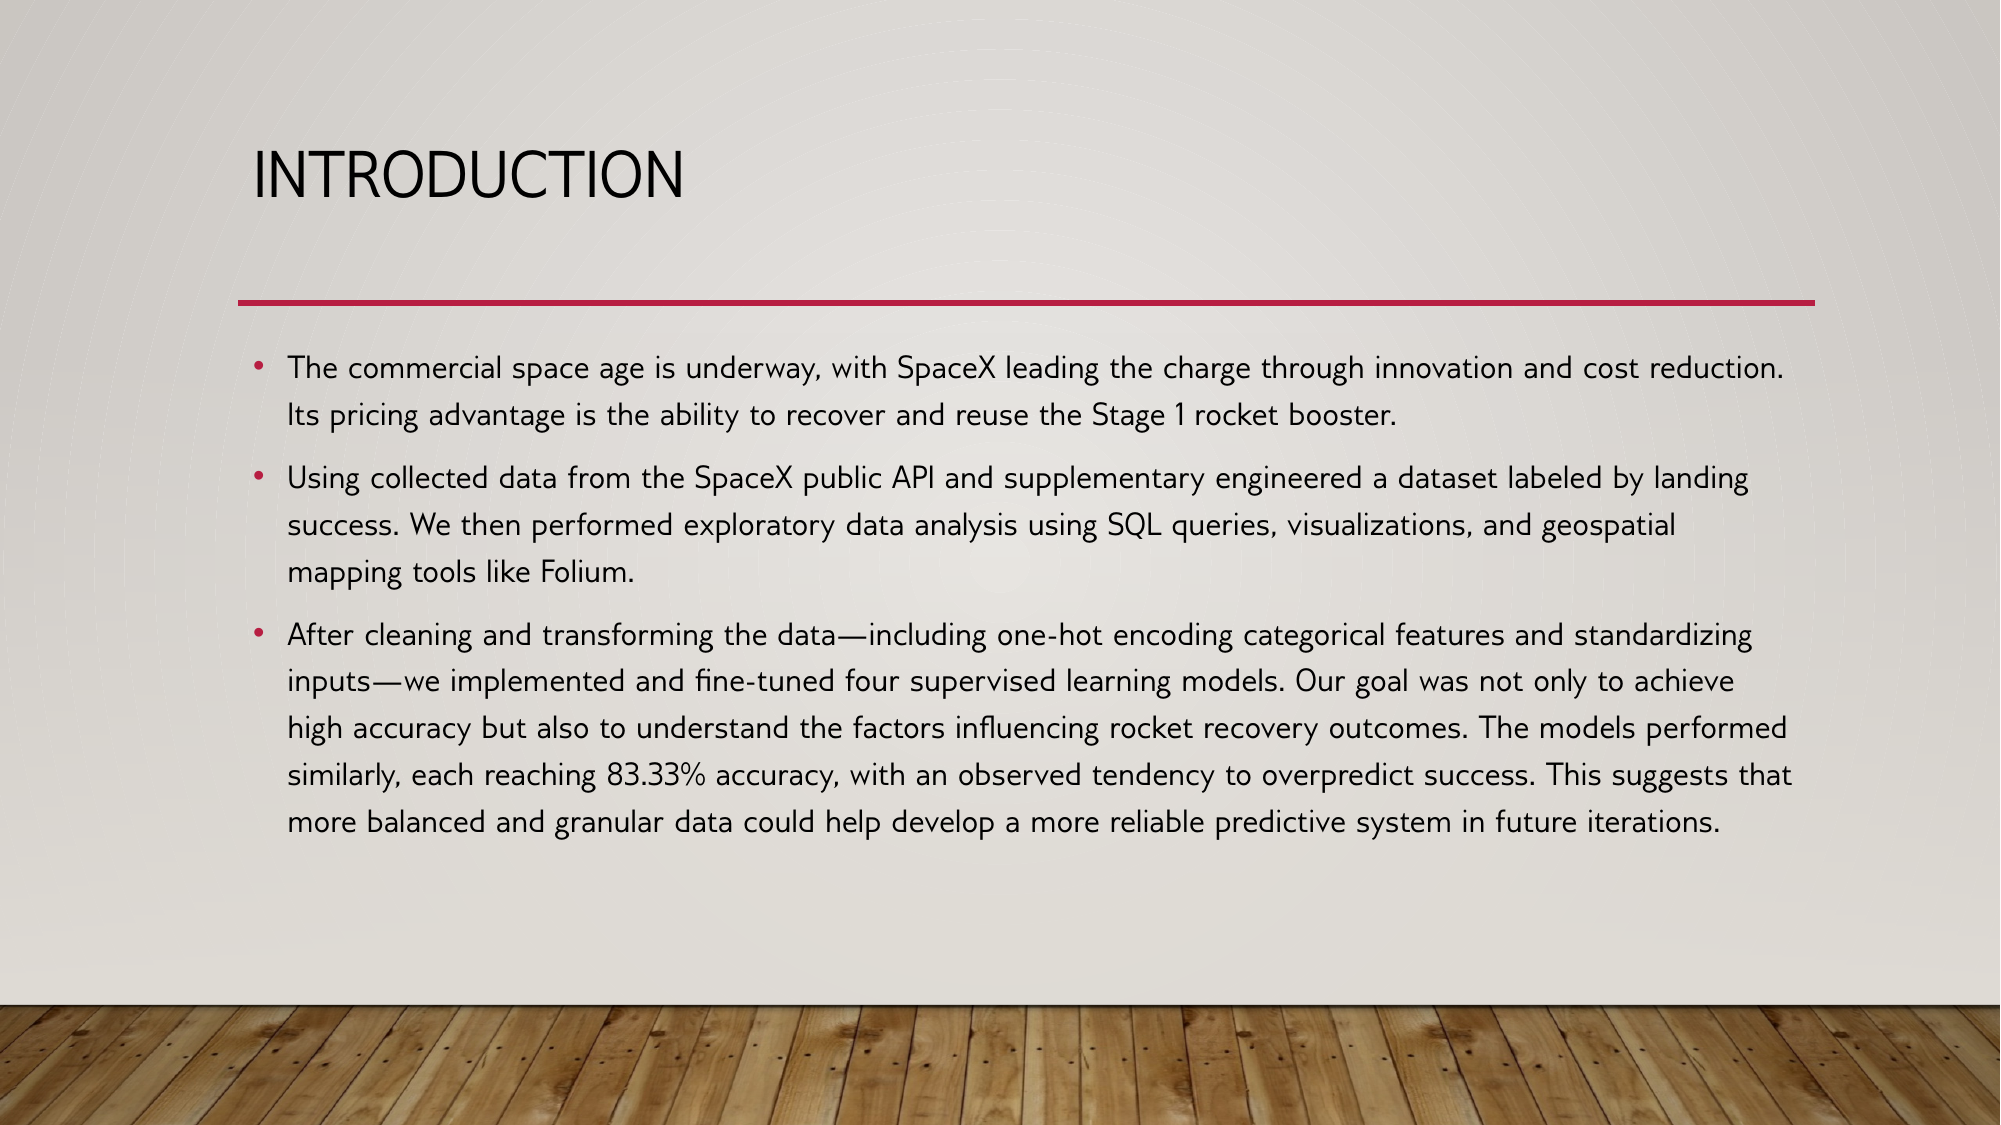

# INTRODUCTION
The commercial space age is underway, with SpaceX leading the charge through innovation and cost reduction. Its pricing advantage is the ability to recover and reuse the Stage 1 rocket booster.
Using collected data from the SpaceX public API and supplementary engineered a dataset labeled by landing success. We then performed exploratory data analysis using SQL queries, visualizations, and geospatial mapping tools like Folium.
After cleaning and transforming the data—including one-hot encoding categorical features and standardizing inputs—we implemented and fine-tuned four supervised learning models. Our goal was not only to achieve high accuracy but also to understand the factors influencing rocket recovery outcomes. The models performed similarly, each reaching 83.33% accuracy, with an observed tendency to overpredict success. This suggests that more balanced and granular data could help develop a more reliable predictive system in future iterations.